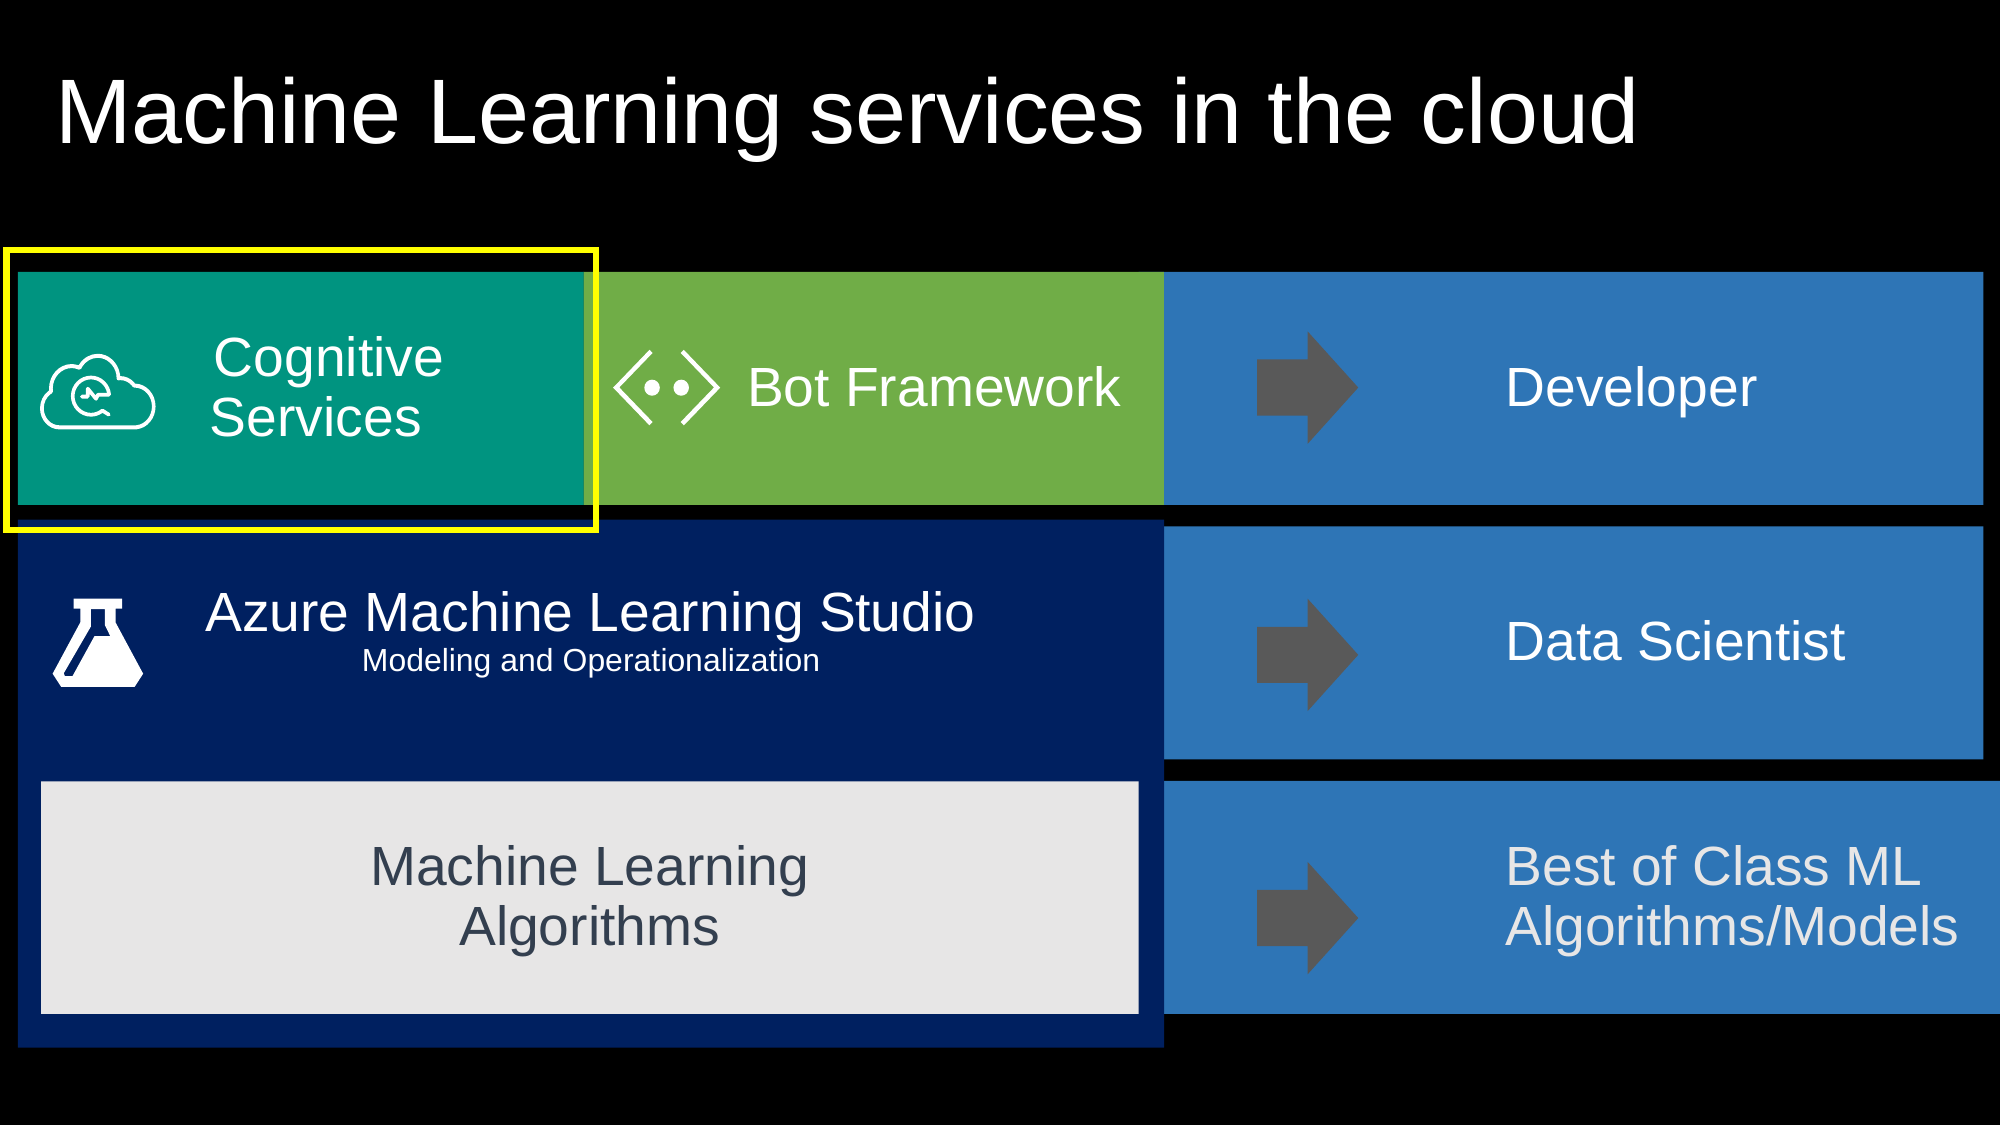

Machine Learning services in the cloud

    Cognitive
  Services

        Bot Framework
Developer

Azure Machine Learning Studio
Modeling and Operationalization

Data Scientist

Best of Class ML Algorithms/Models
Machine Learning
Algorithms